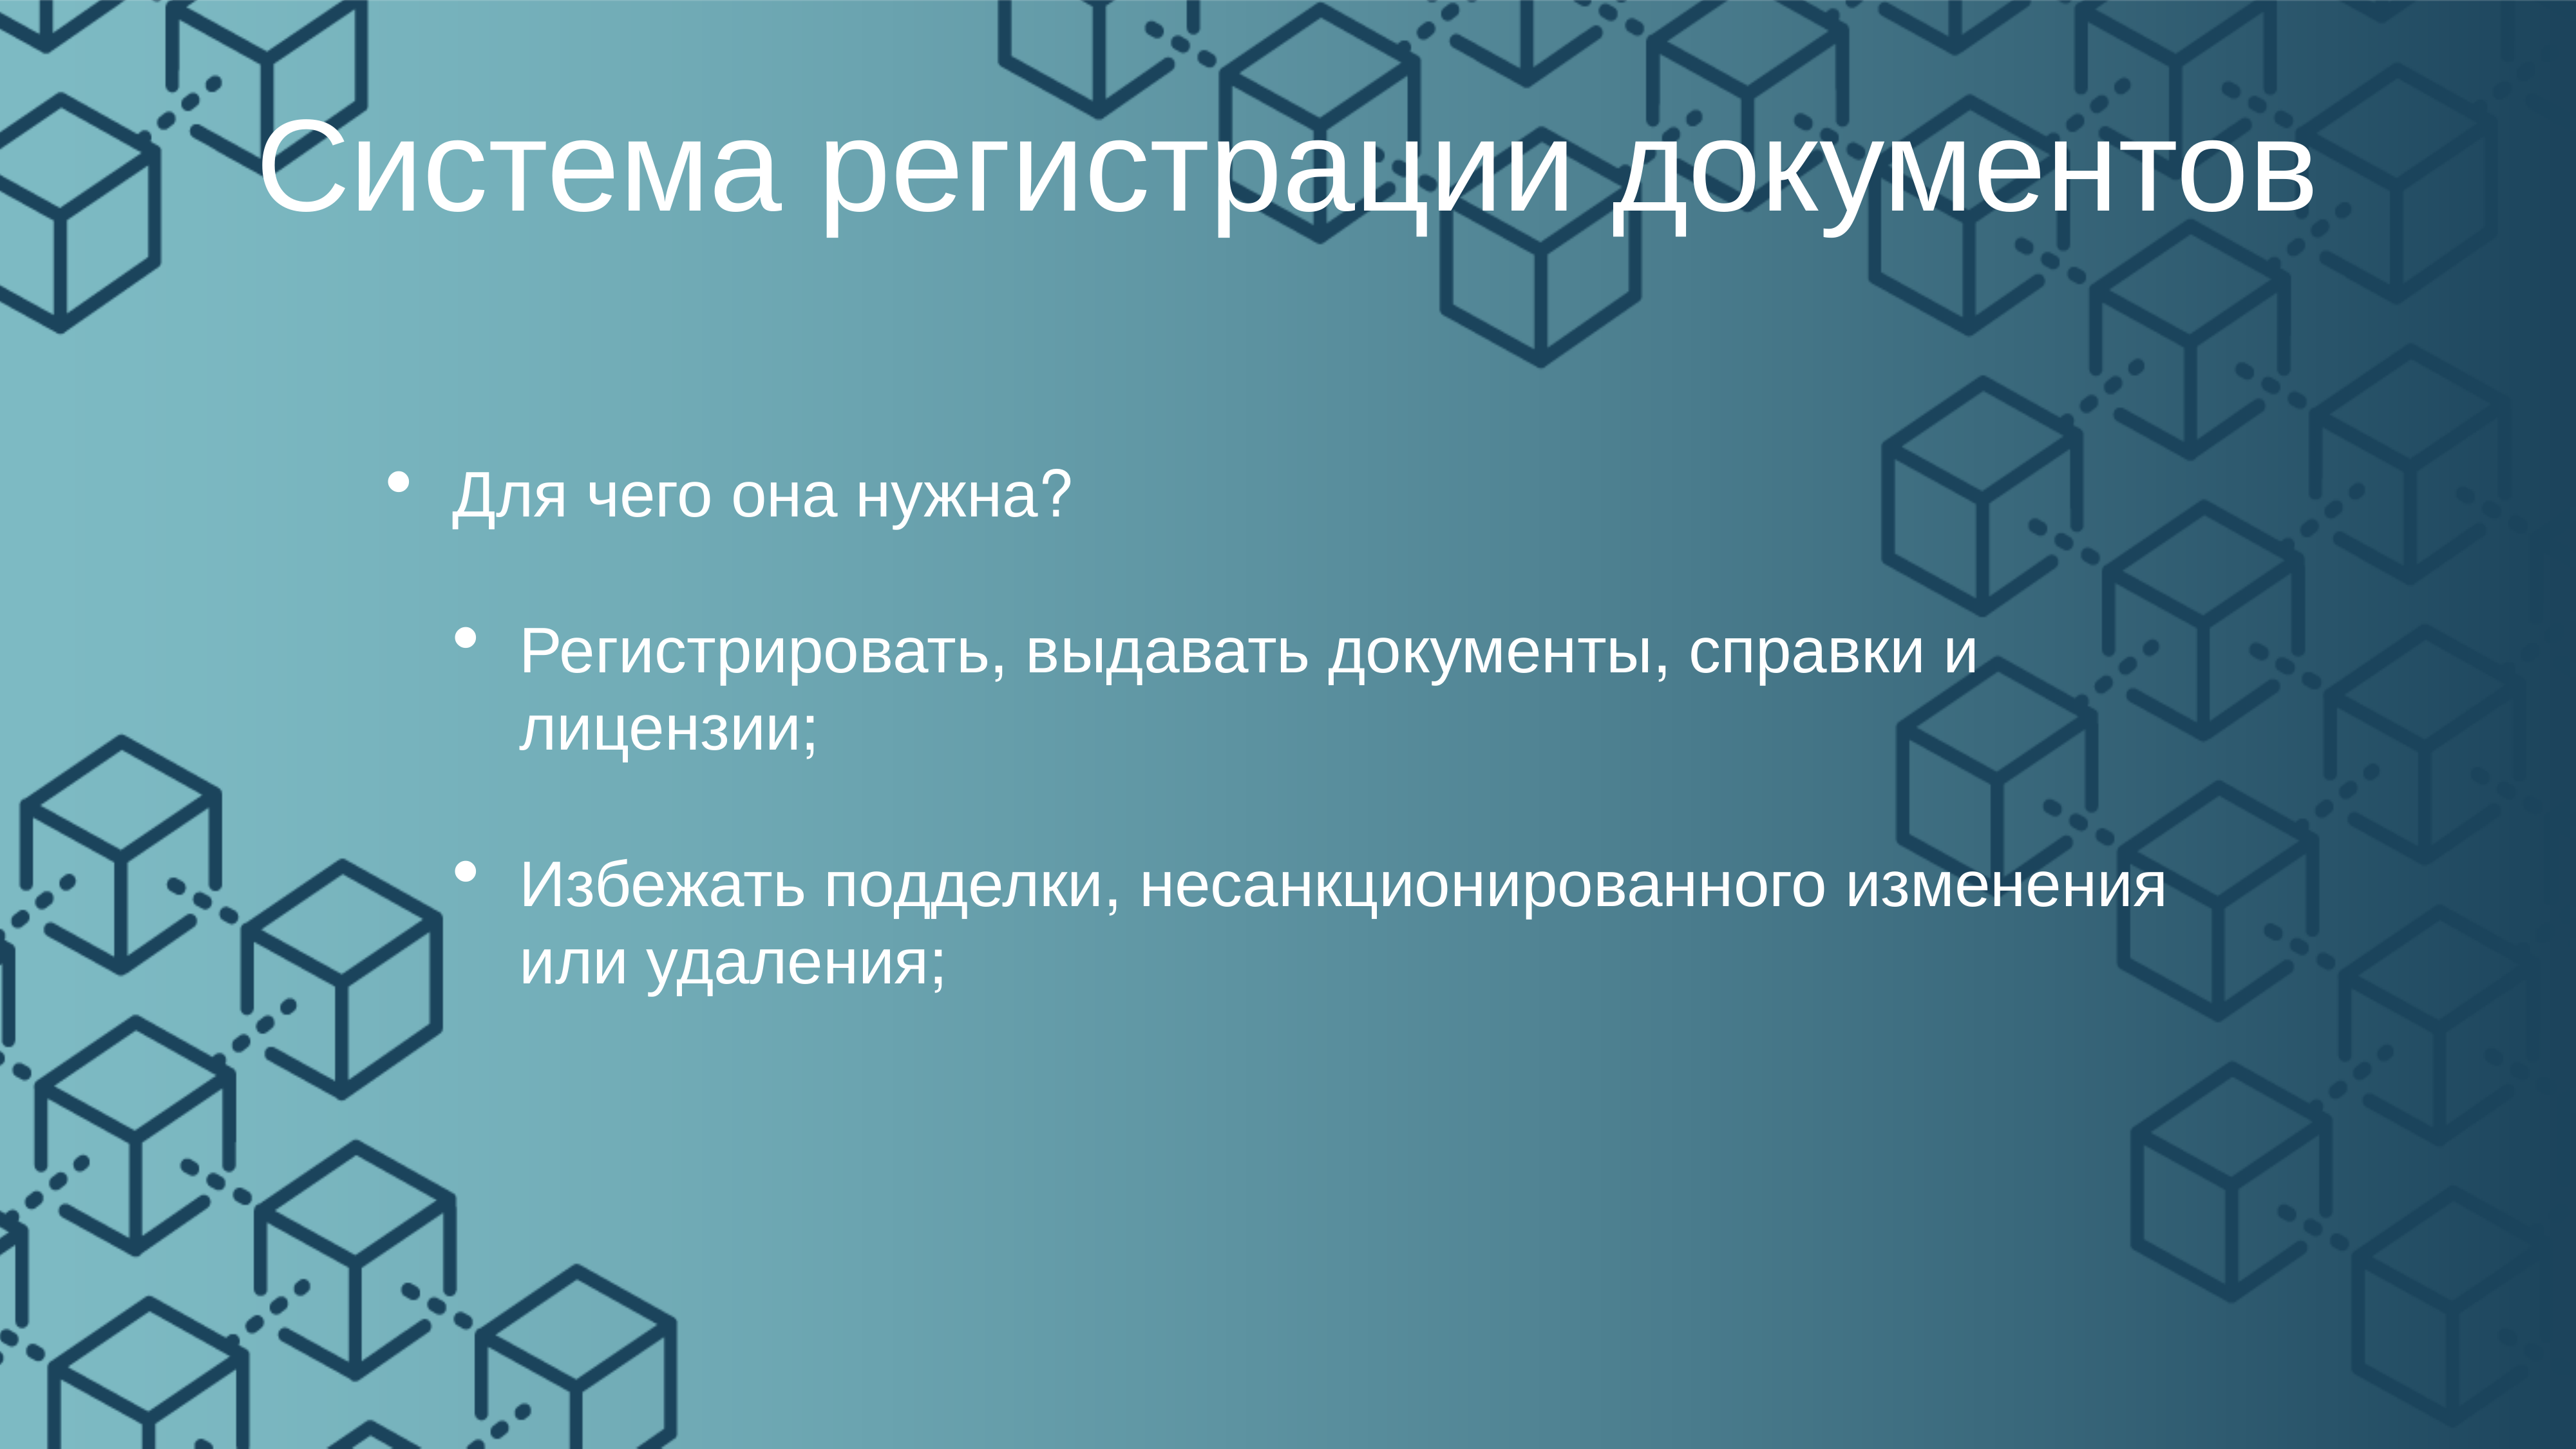

# Система регистрации документов
Для чего она нужна?
Регистрировать, выдавать документы, справки и лицензии;
Избежать подделки, несанкционированного изменения или удаления;